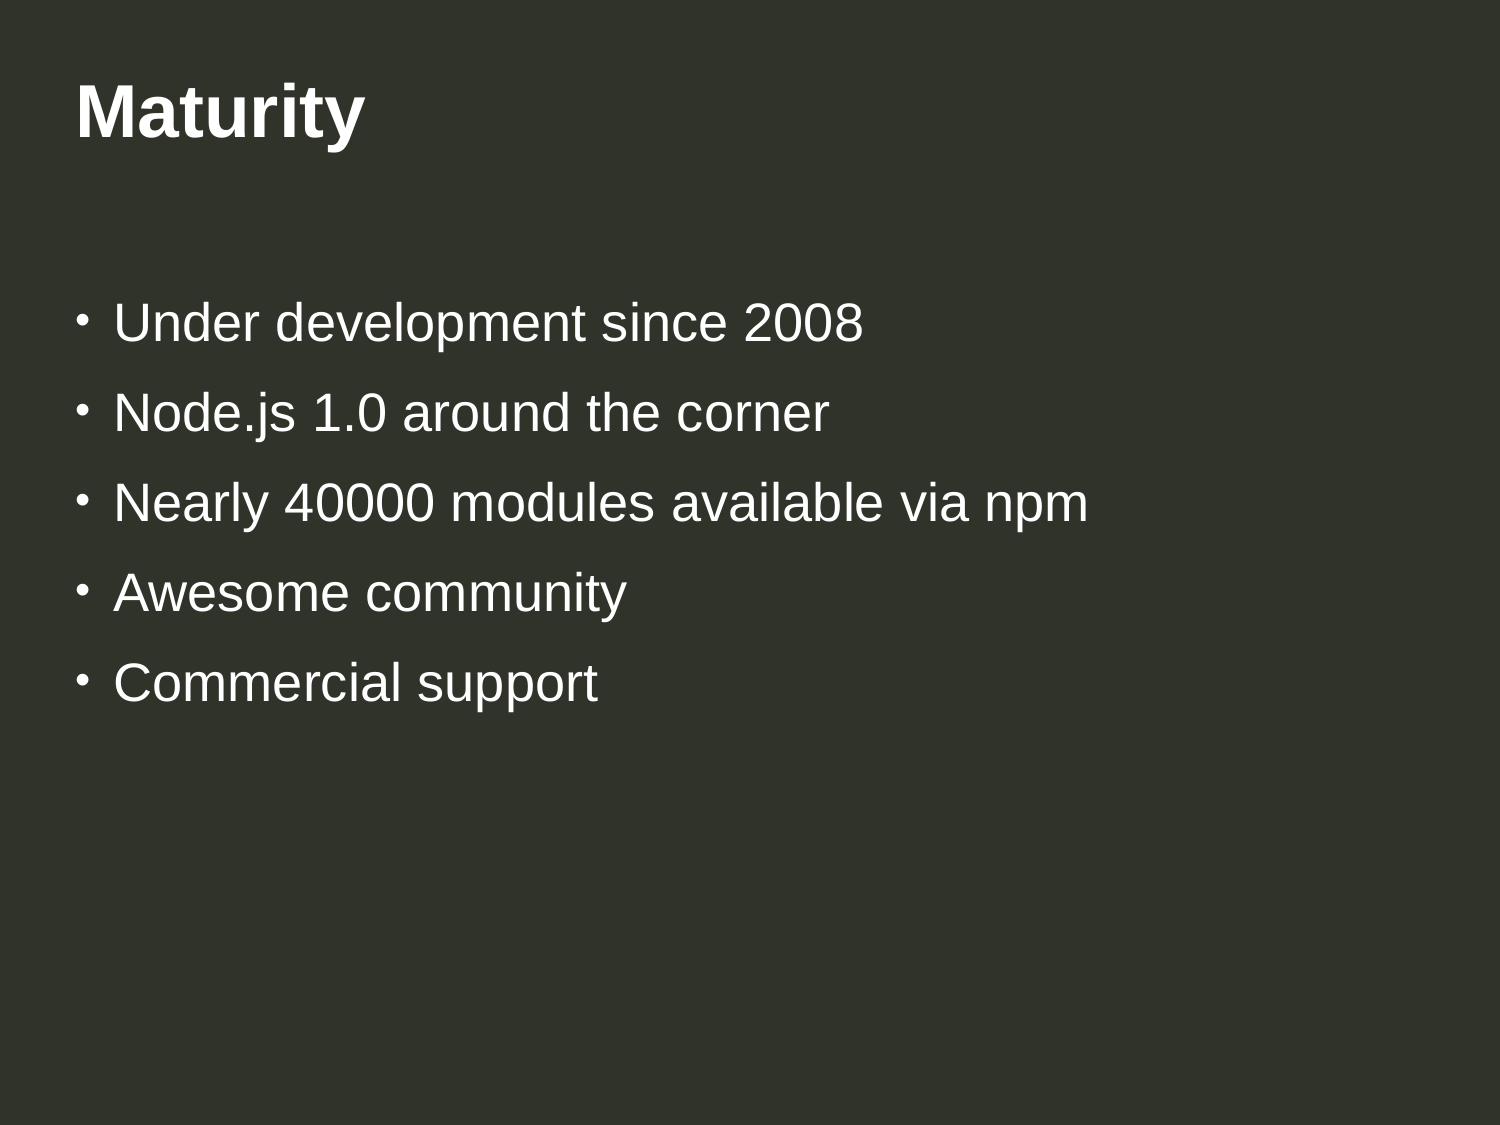

Maturity

Under development since 2008
Node.js 1.0 around the corner
Nearly 40000 modules available via npm
Awesome community
Commercial support